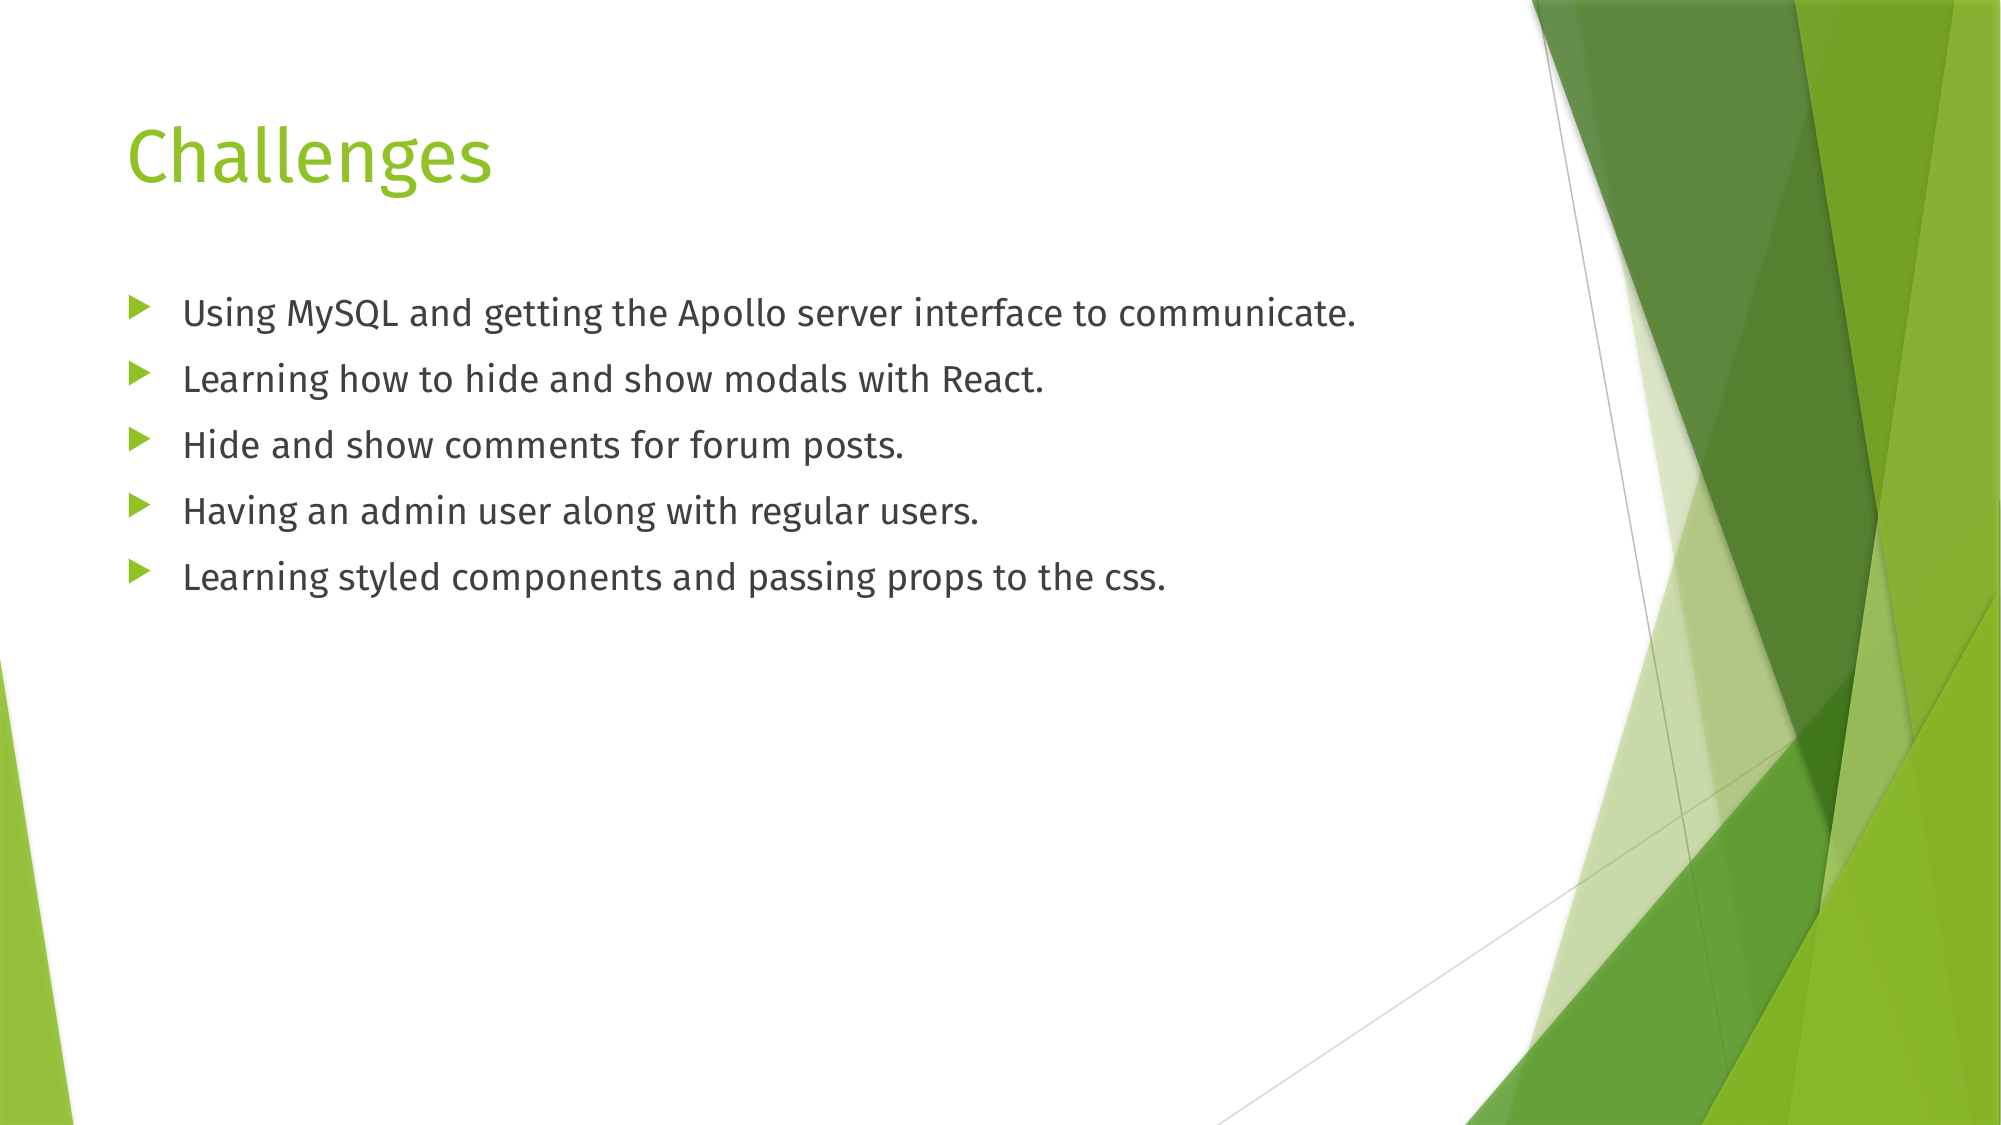

# Challenges
Using MySQL and getting the Apollo server interface to communicate.
Learning how to hide and show modals with React.
Hide and show comments for forum posts.
Having an admin user along with regular users.
Learning styled components and passing props to the css.